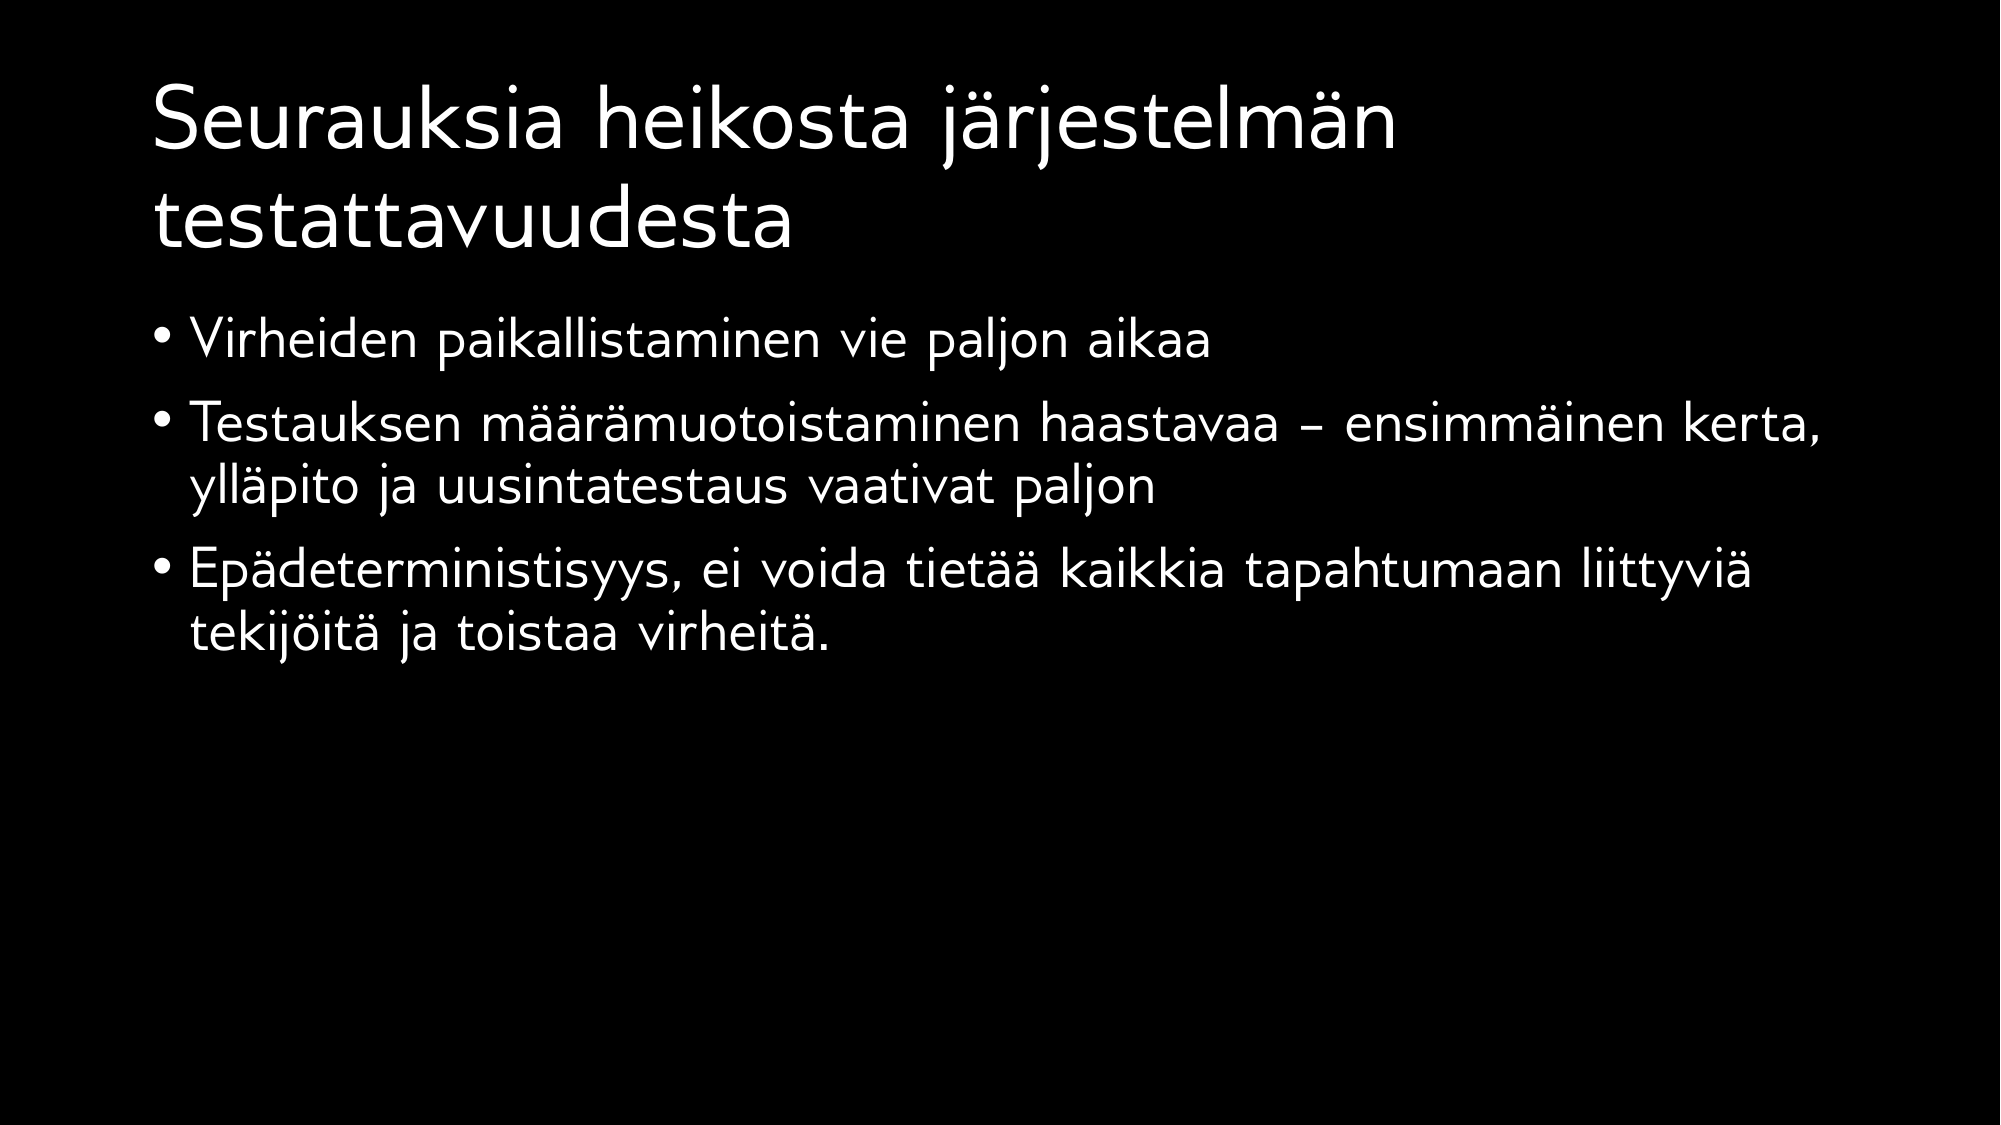

# Seurauksia heikosta järjestelmän testattavuudesta
Virheiden paikallistaminen vie paljon aikaa
Testauksen määrämuotoistaminen haastavaa – ensimmäinen kerta, ylläpito ja uusintatestaus vaativat paljon
Epädeterministisyys, ei voida tietää kaikkia tapahtumaan liittyviä tekijöitä ja toistaa virheitä.